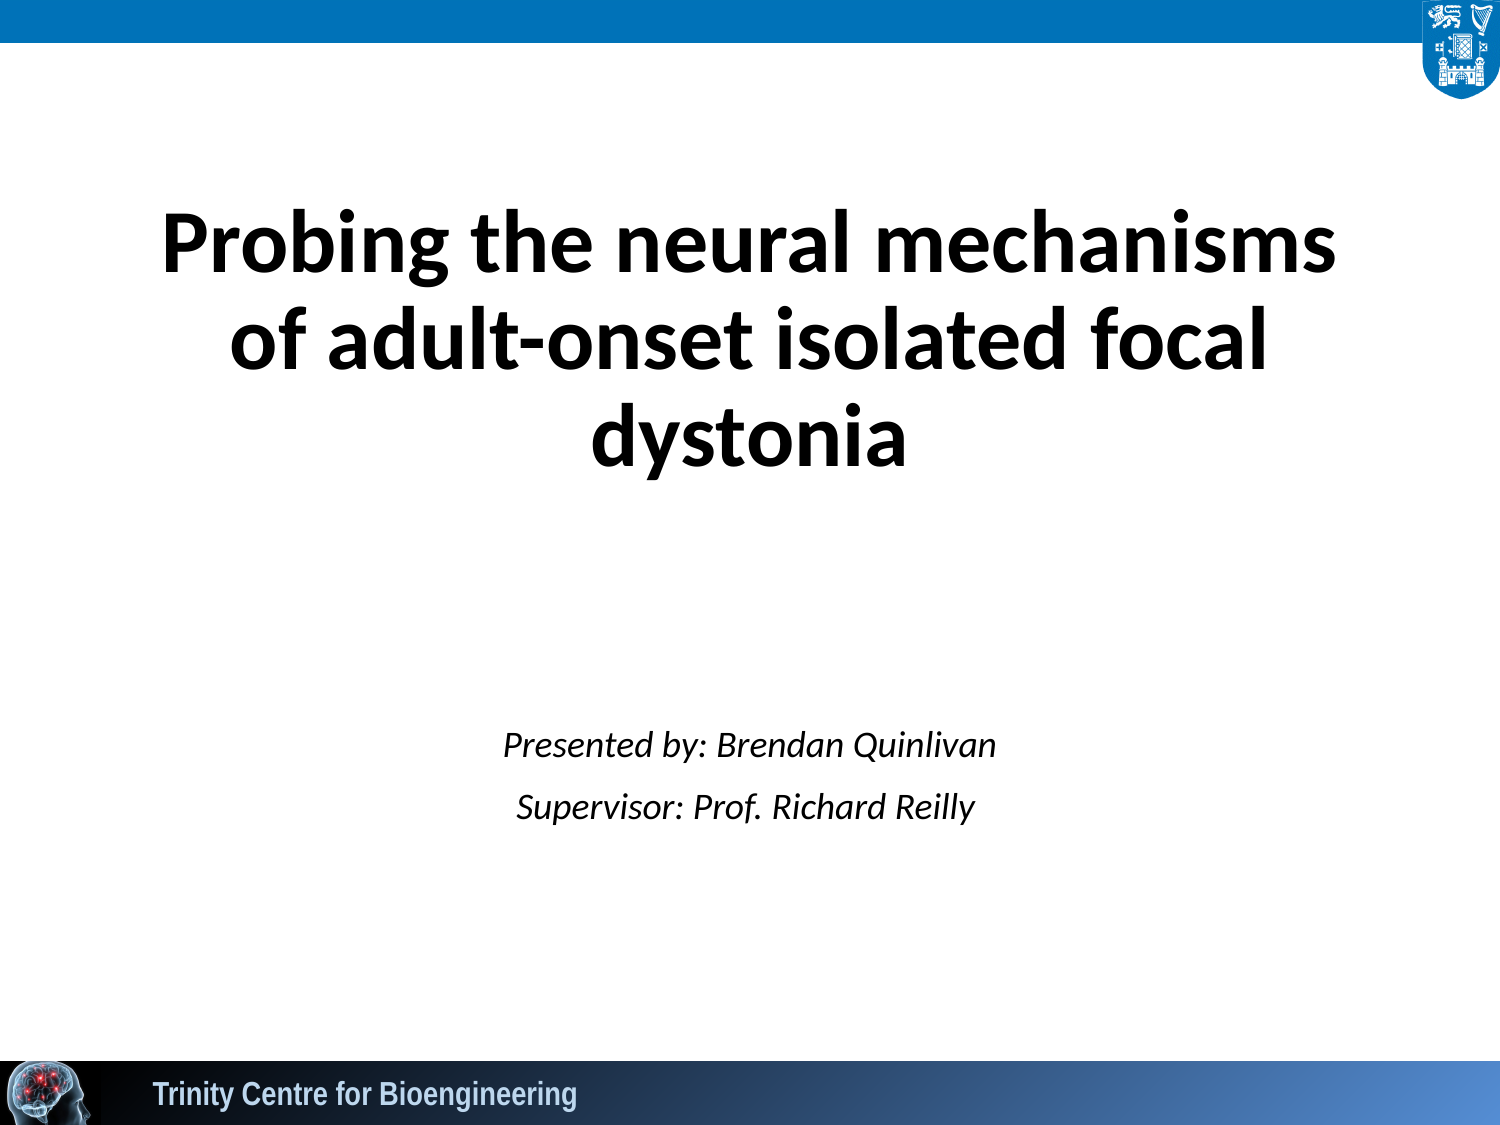

# Probing the neural mechanisms of adult-onset isolated focal dystonia

Presented by: Brendan Quinlivan
Supervisor: Prof. Richard Reilly